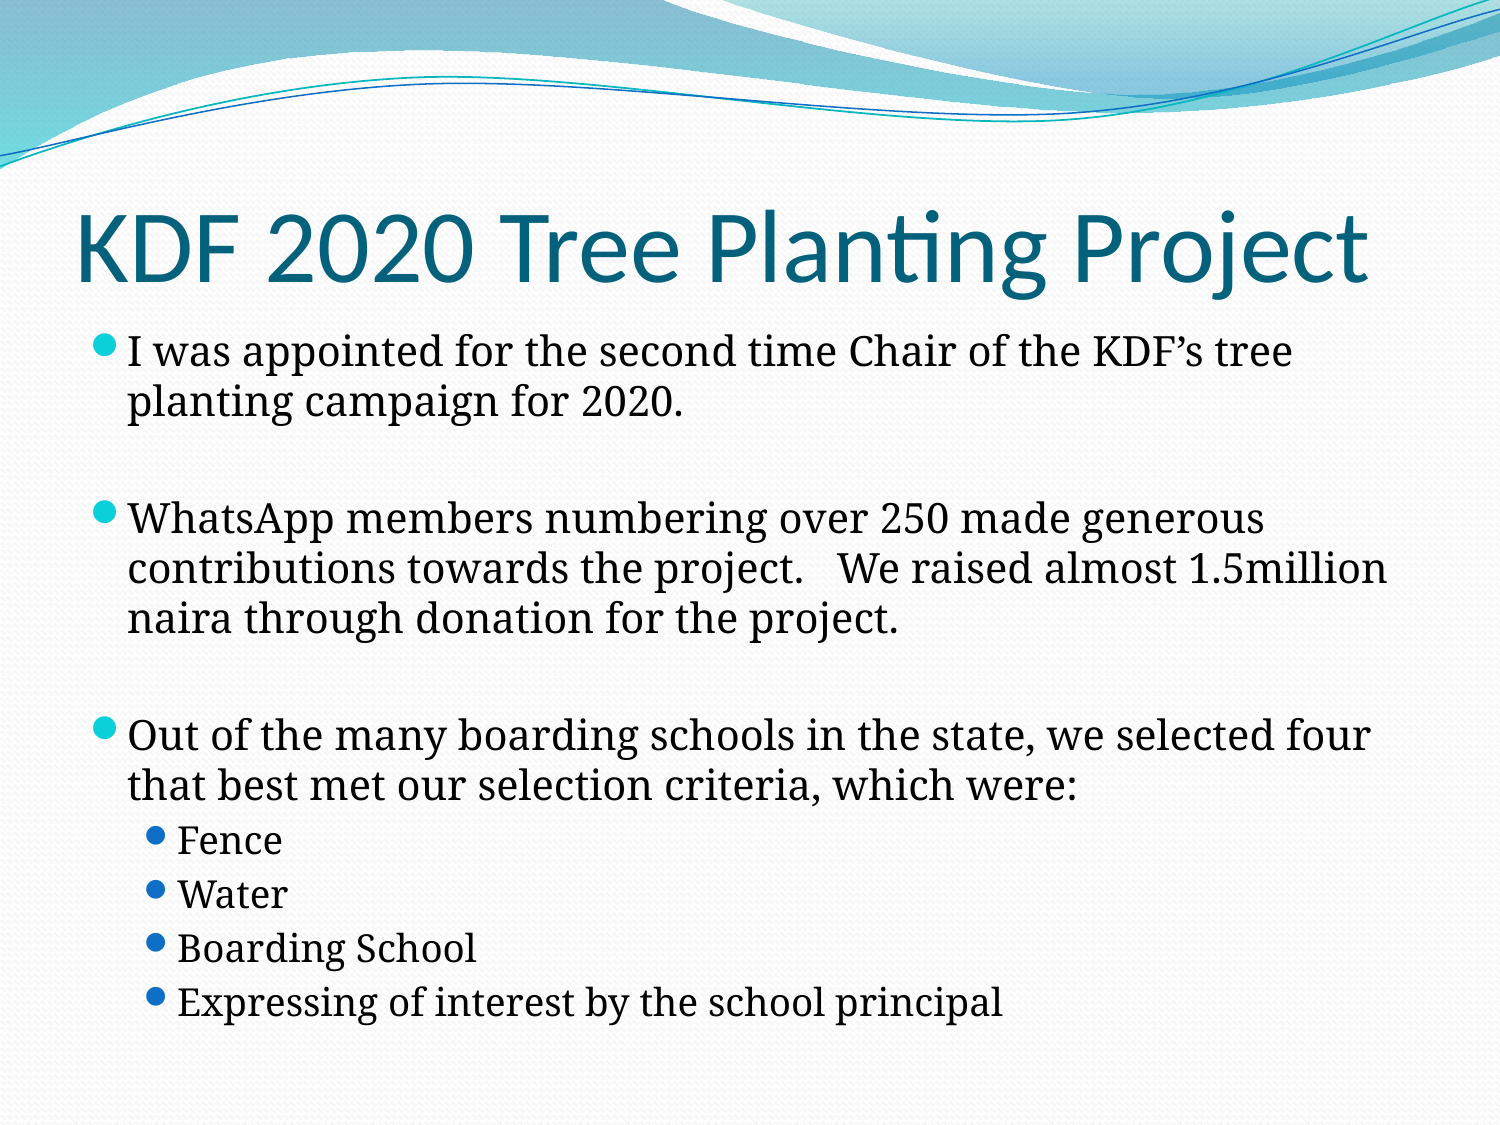

# KDF 2020 Tree Planting Project
I was appointed for the second time Chair of the KDF’s tree planting campaign for 2020.

WhatsApp members numbering over 250 made generous contributions towards the project.   We raised almost 1.5million naira through donation for the project.

Out of the many boarding schools in the state, we selected four that best met our selection criteria, which were:
Fence
Water
Boarding School
Expressing of interest by the school principal